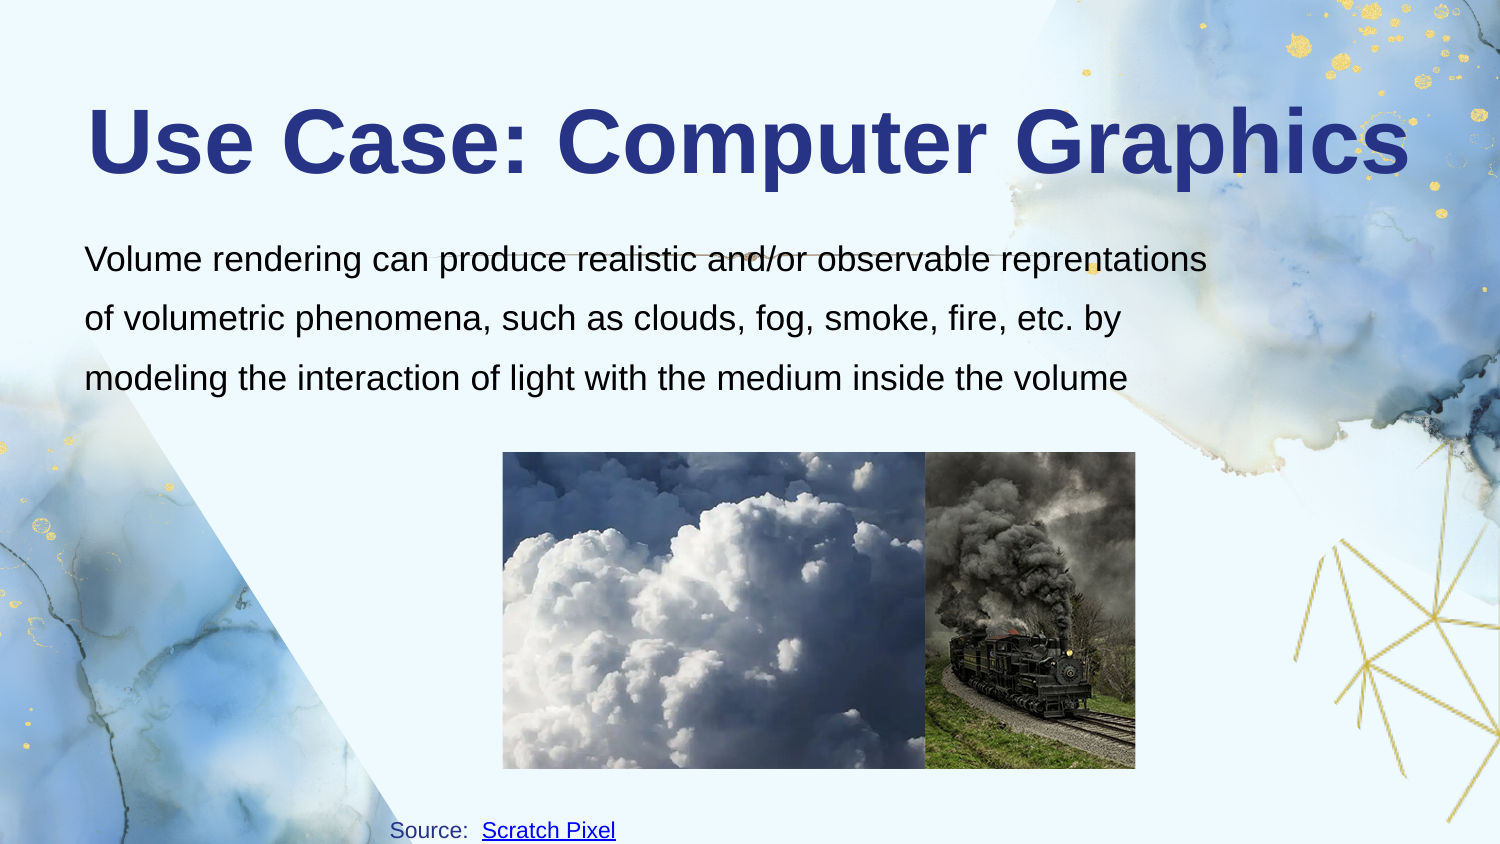

Use Case: Computer Graphics

Volume rendering can produce realistic and/or observable reprentations of volumetric phenomena, such as clouds, fog, smoke, fire, etc. by modeling the interaction of light with the medium inside the volume

Source:  Scratch Pixel